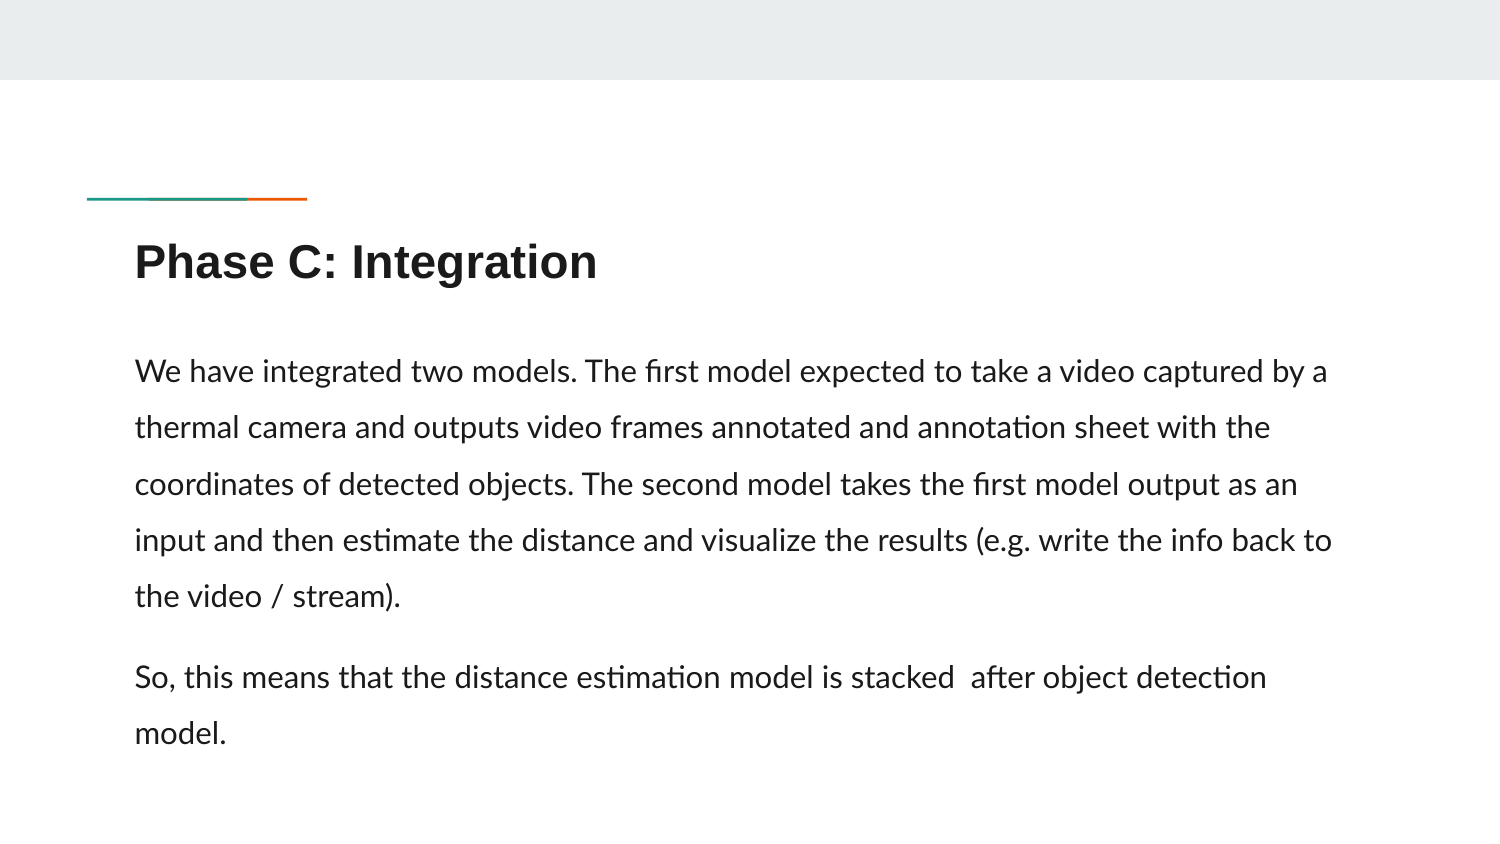

# Phase C: Integration
We have integrated two models. The first model expected to take a video captured by a thermal camera and outputs video frames annotated and annotation sheet with the coordinates of detected objects. The second model takes the first model output as an input and then estimate the distance and visualize the results (e.g. write the info back to the video / stream).
So, this means that the distance estimation model is stacked  after object detection model.